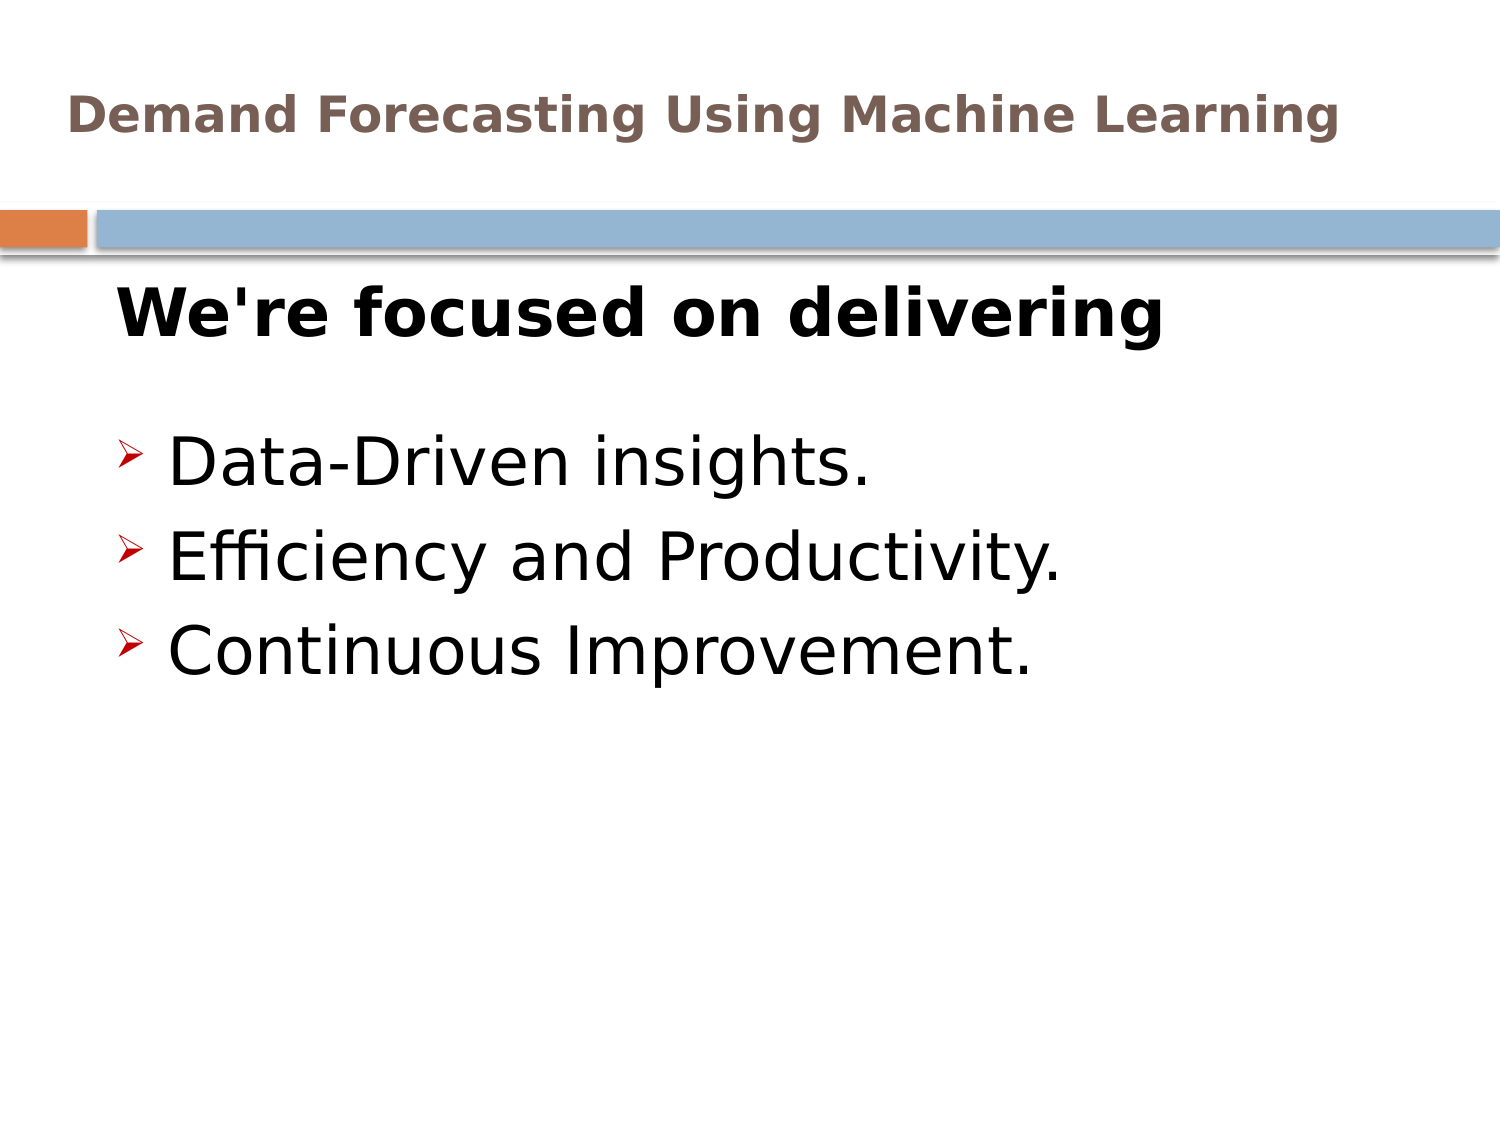

Demand Forecasting Using Machine Learning
We're focused on delivering

Data-Driven insights.
Efficiency and Productivity.
Continuous Improvement.